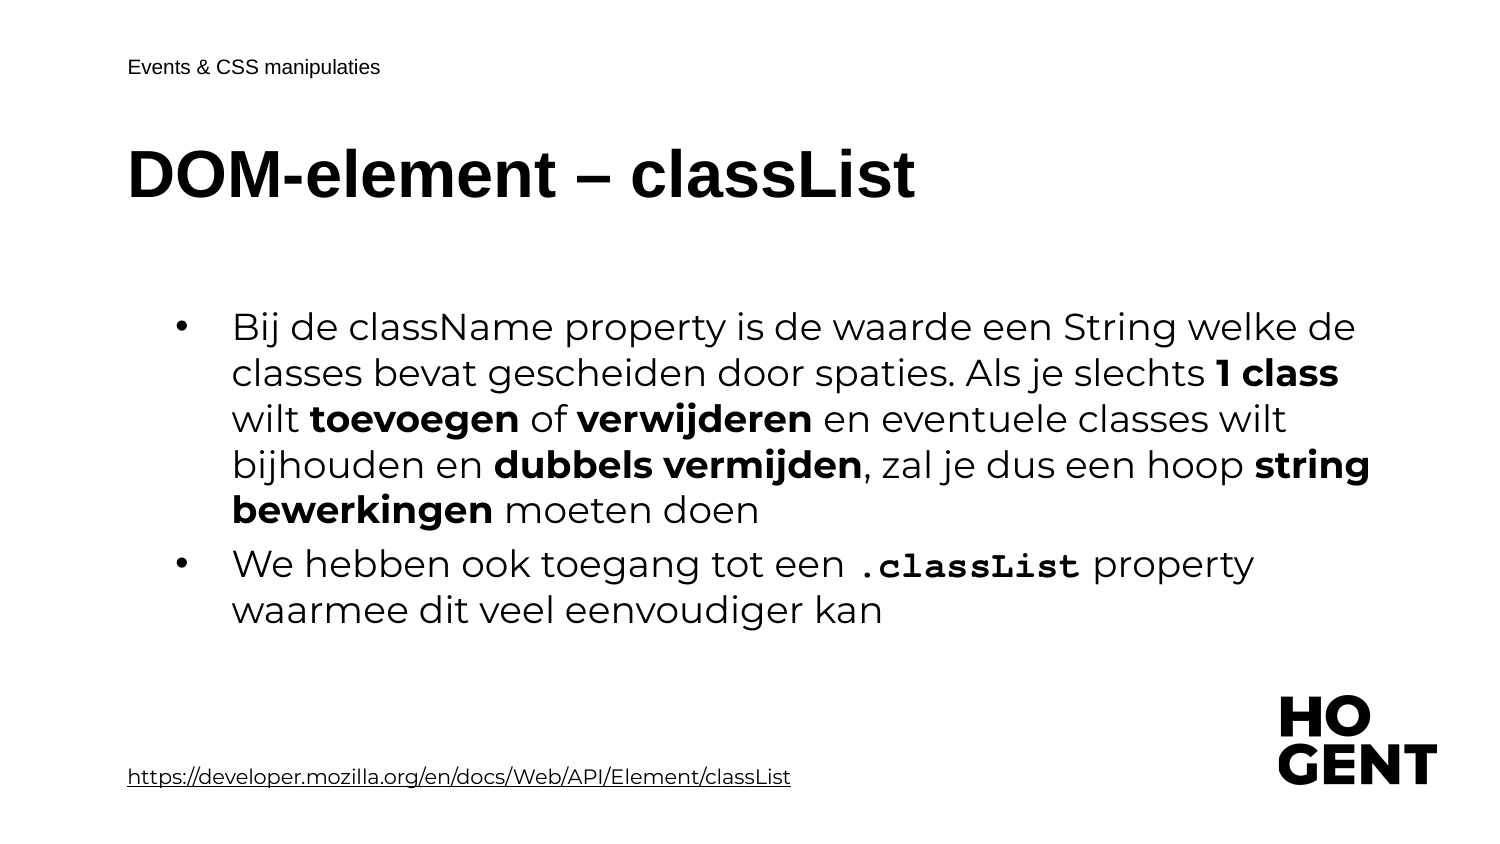

Events & CSS manipulaties
DOM-element – classList
Bij de className property is de waarde een String welke de classes bevat gescheiden door spaties. Als je slechts 1 class wilt toevoegen of verwijderen en eventuele classes wilt bijhouden en dubbels vermijden, zal je dus een hoop string bewerkingen moeten doen
We hebben ook toegang tot een .classList property waarmee dit veel eenvoudiger kan
https://developer.mozilla.org/en/docs/Web/API/Element/classList